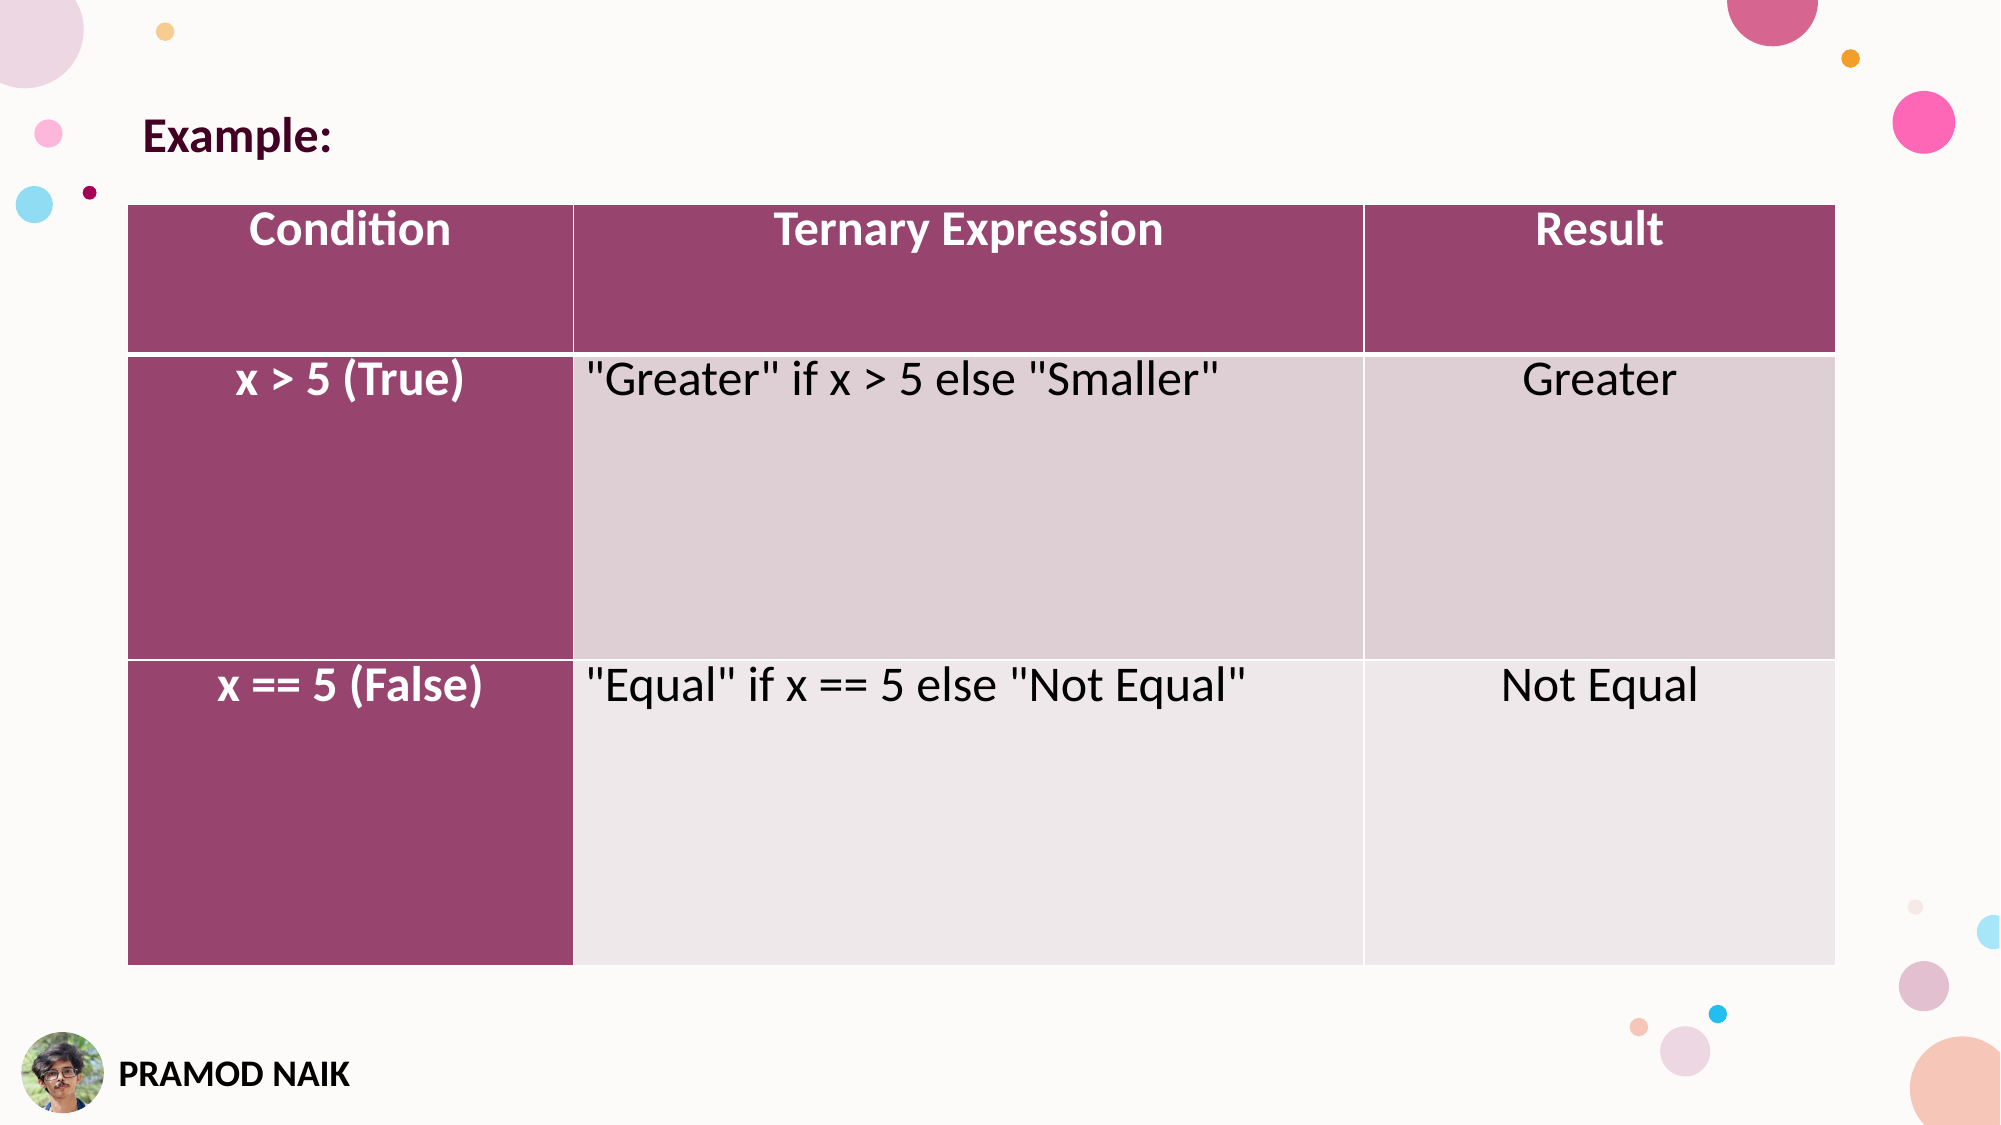

Example:

| Condition | Ternary Expression | Result |
| --- | --- | --- |
| x > 5 (True) | "Greater" if x > 5 else "Smaller" | Greater |
| x == 5 (False) | "Equal" if x == 5 else "Not Equal" | Not Equal |